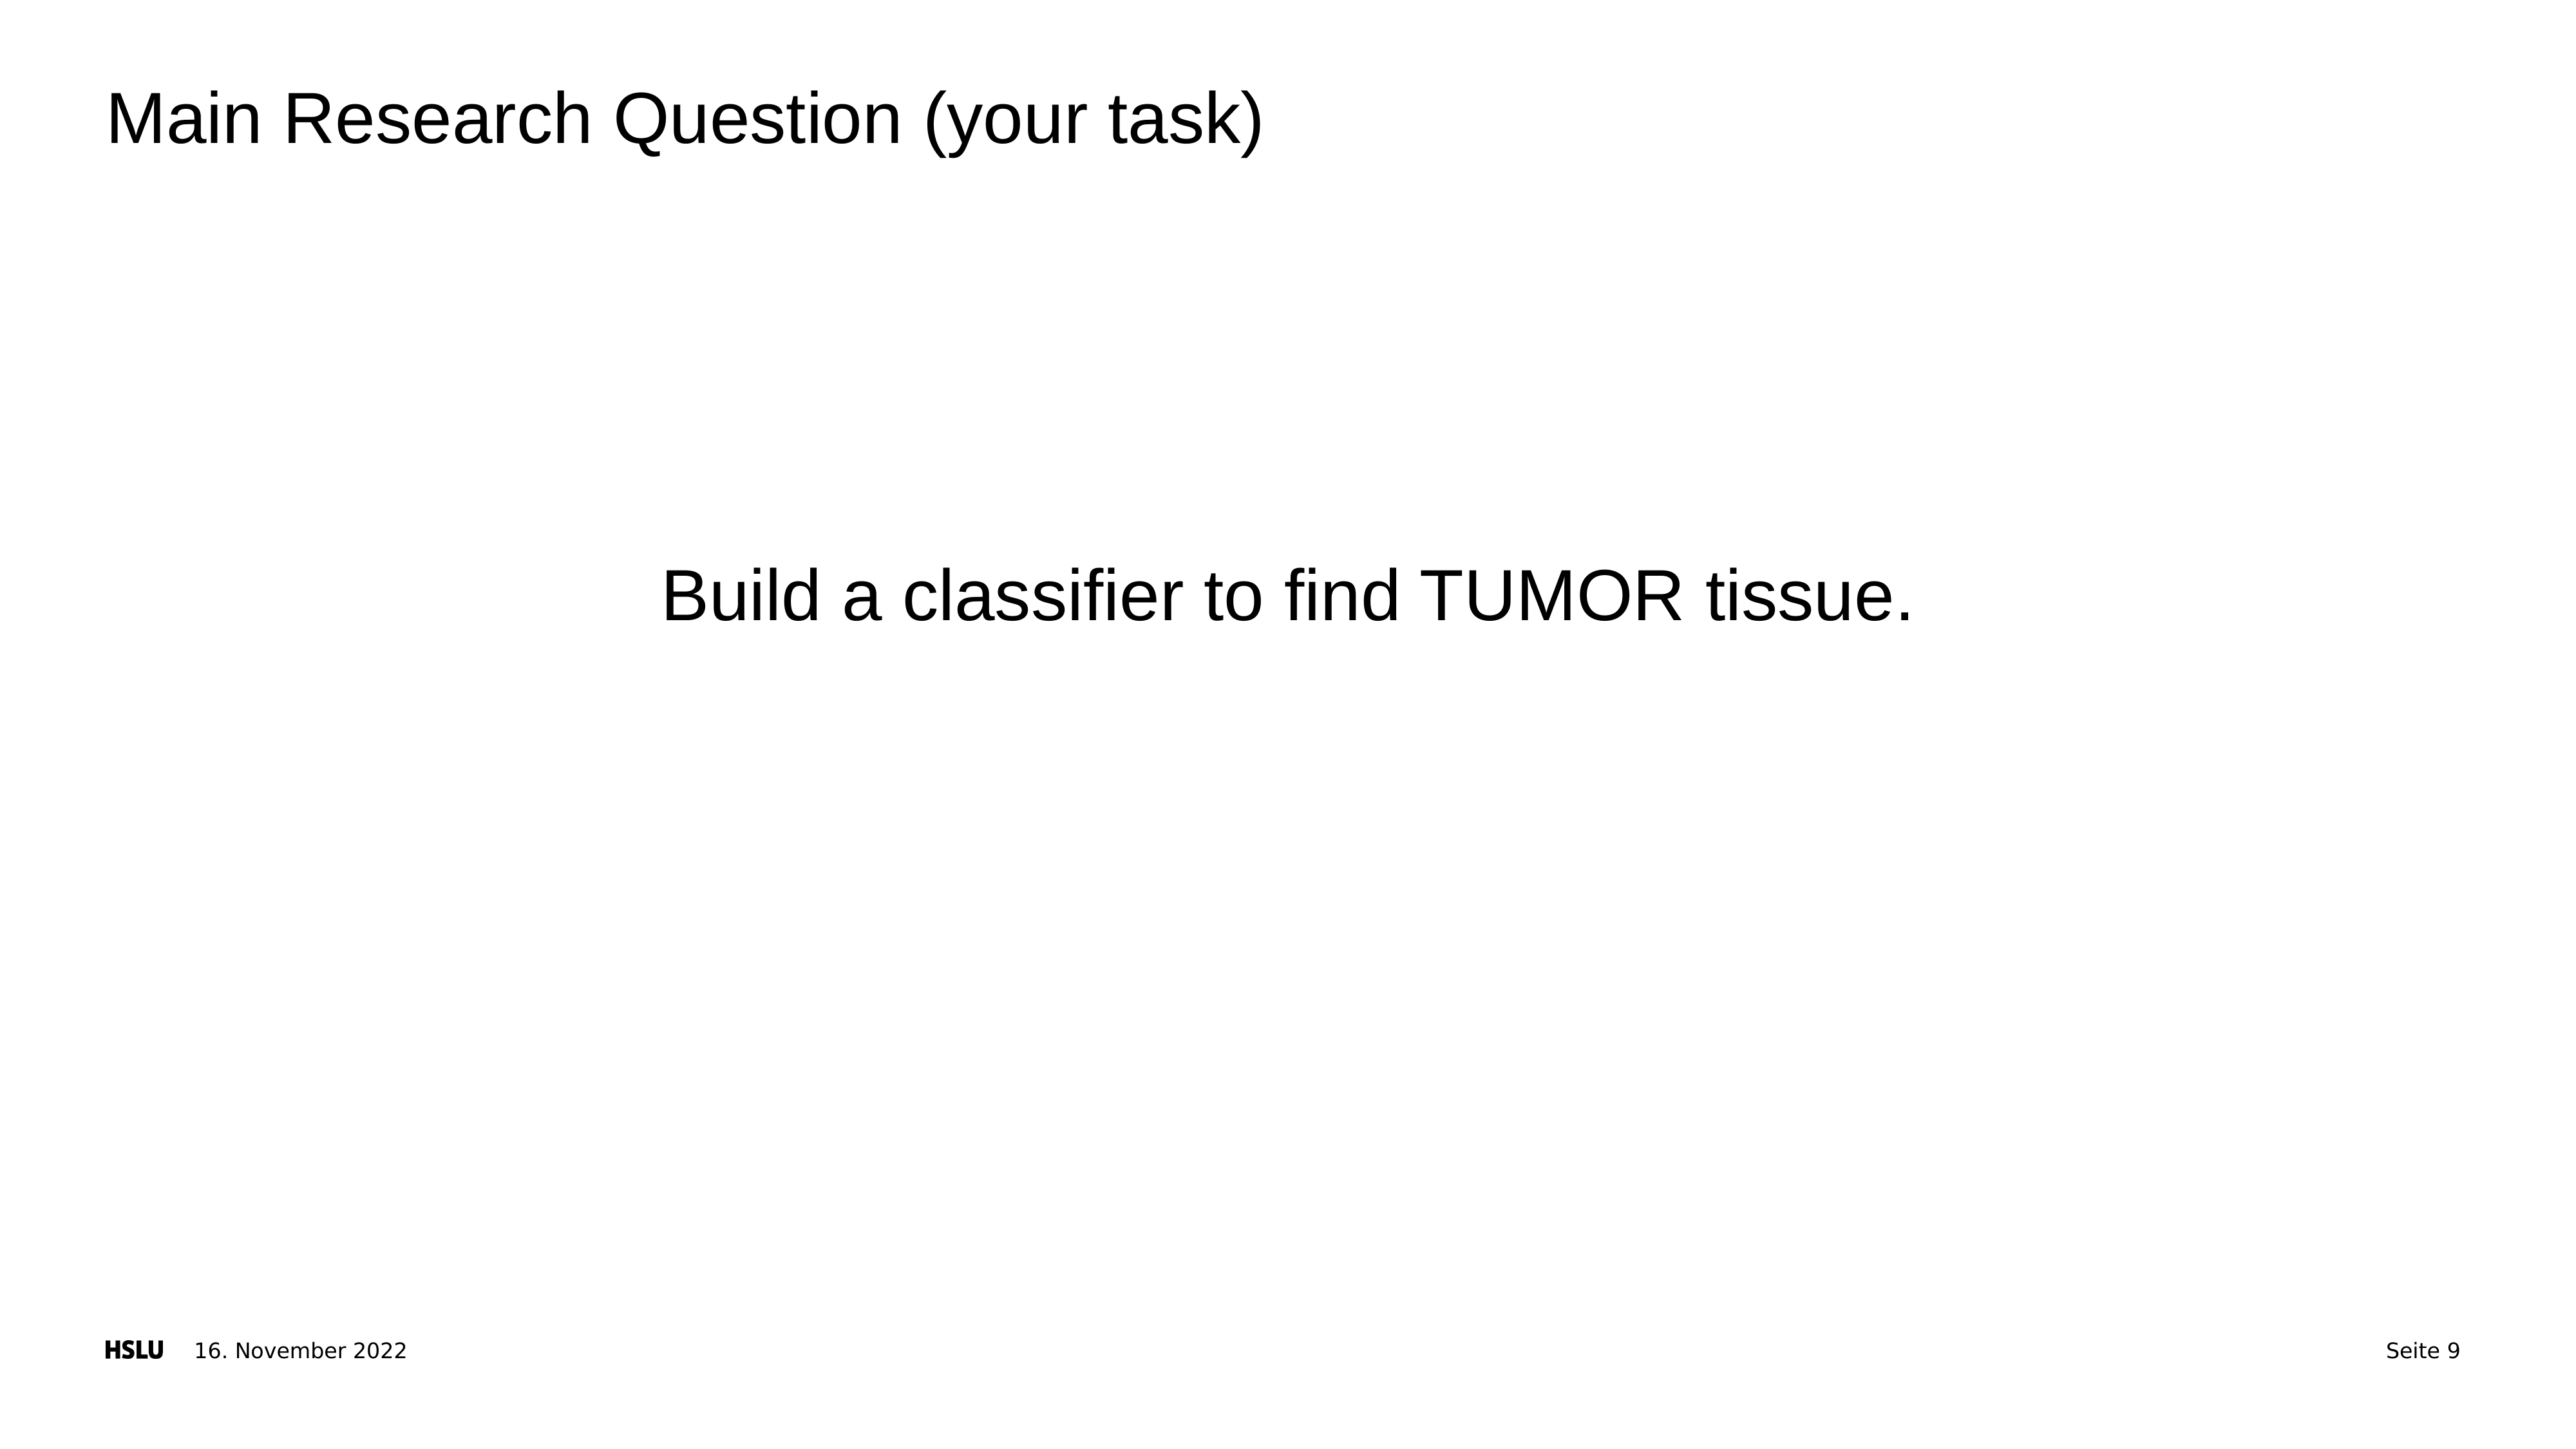

# Main Research Question (your task)
Build a classifier to find TUMOR tissue.
16. November 2022
Seite 9